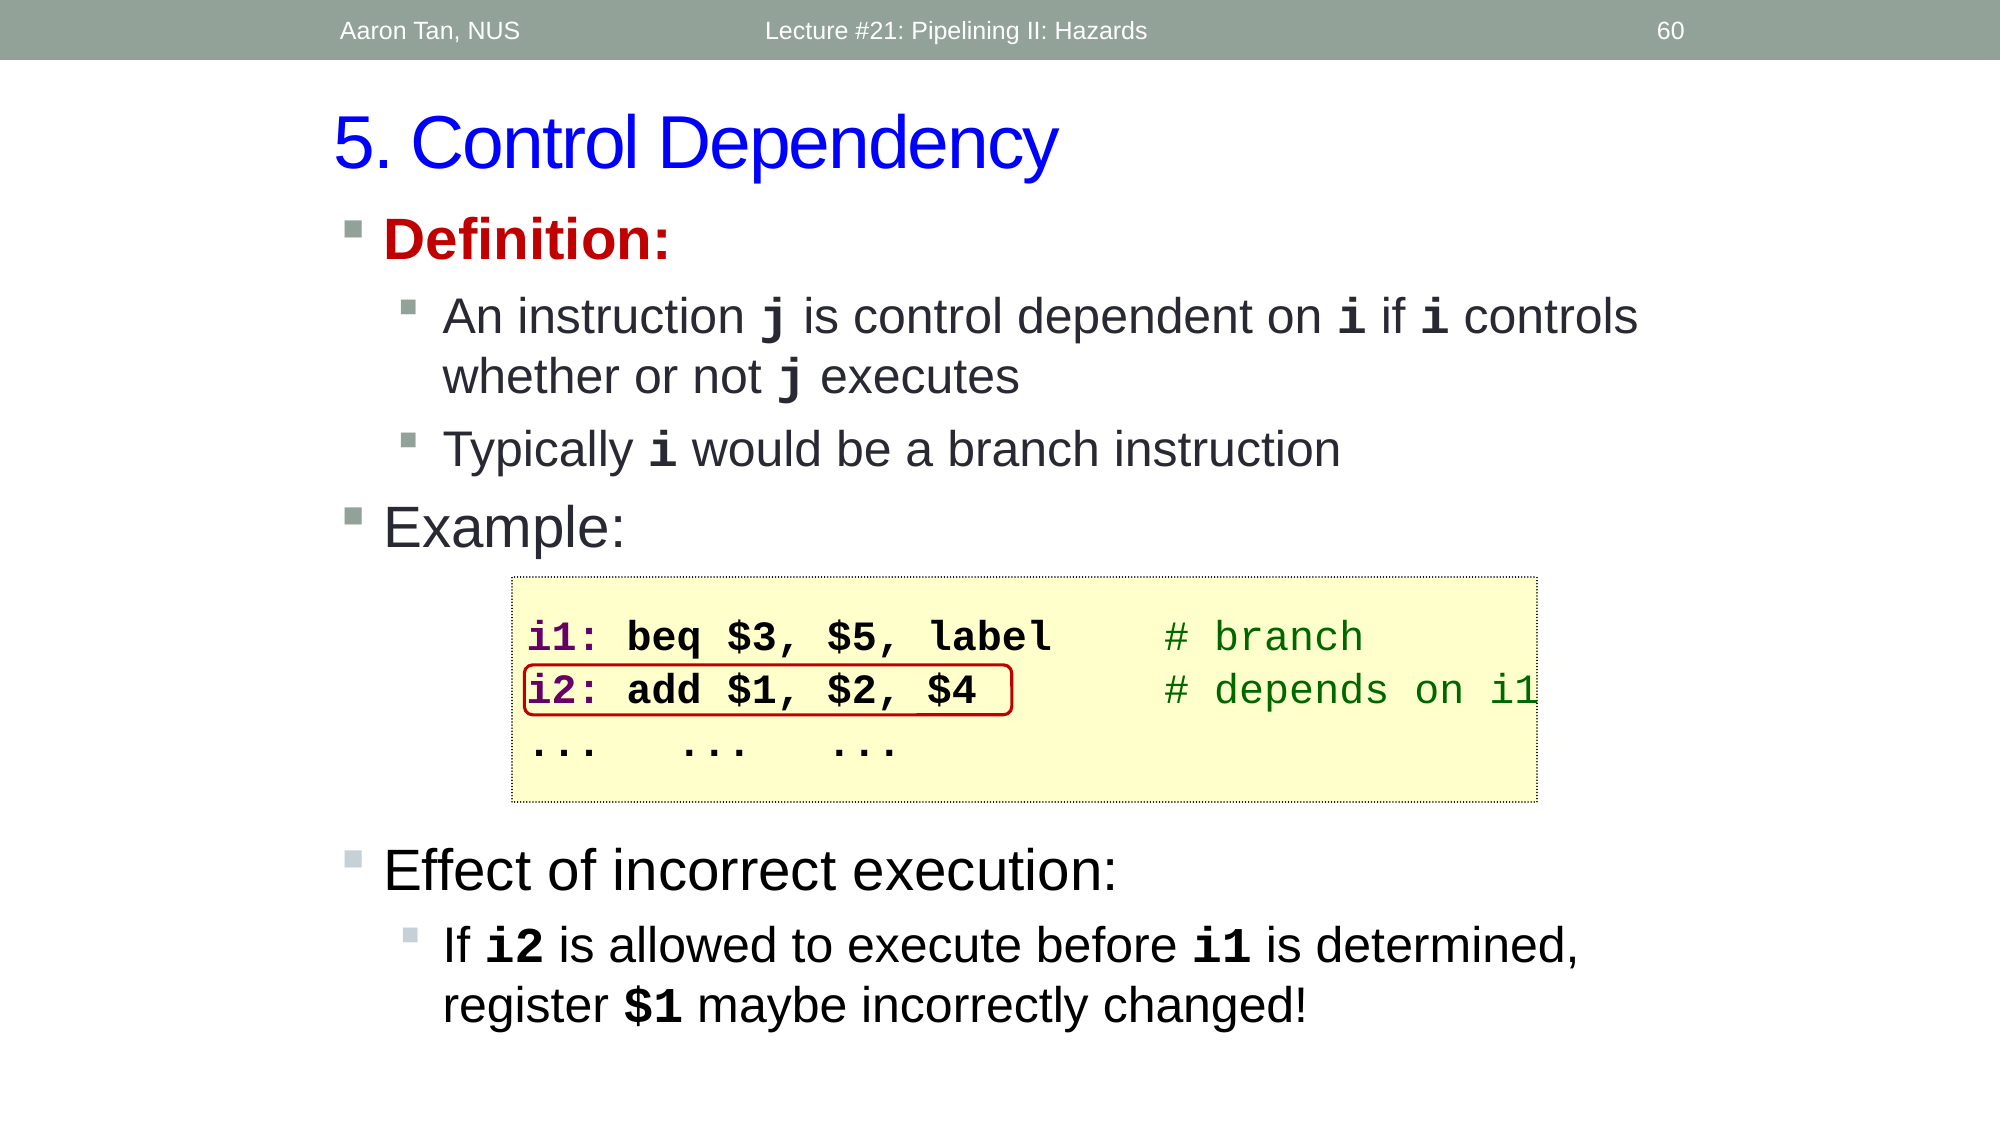

Aaron Tan, NUS
Lecture #21: Pipelining II: Hazards
60
# 5. Control Dependency
Definition:
An instruction j is control dependent on i if i controls whether or not j executes
Typically i would be a branch instruction
Example:

i1: beq $3, $5, label 	# branch
i2: add $1, $2, $4   	# depends on i1
...   ...   ...

Effect of incorrect execution:
If i2 is allowed to execute before i1 is determined, register $1 maybe incorrectly changed!